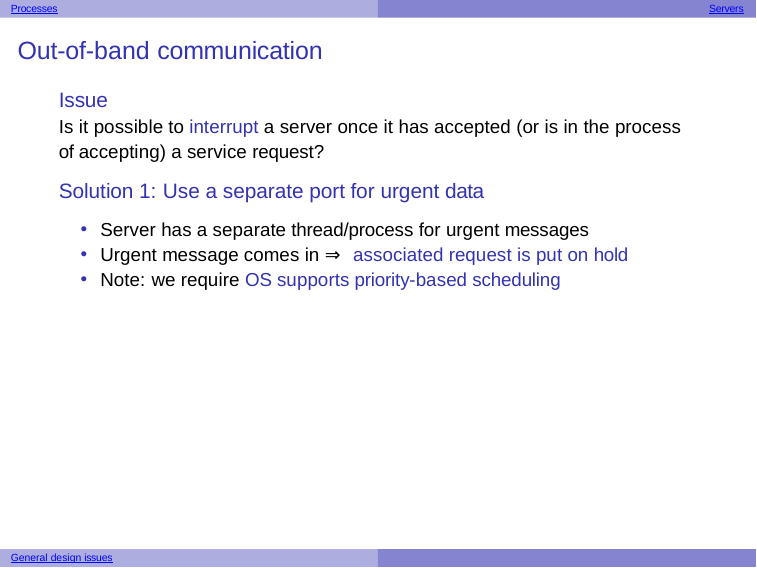

Processes
Servers
Out-of-band communication
Issue
Is it possible to interrupt a server once it has accepted (or is in the process of accepting) a service request?
Solution 1: Use a separate port for urgent data
Server has a separate thread/process for urgent messages
Urgent message comes in ⇒ associated request is put on hold
Note: we require OS supports priority-based scheduling

General design issues